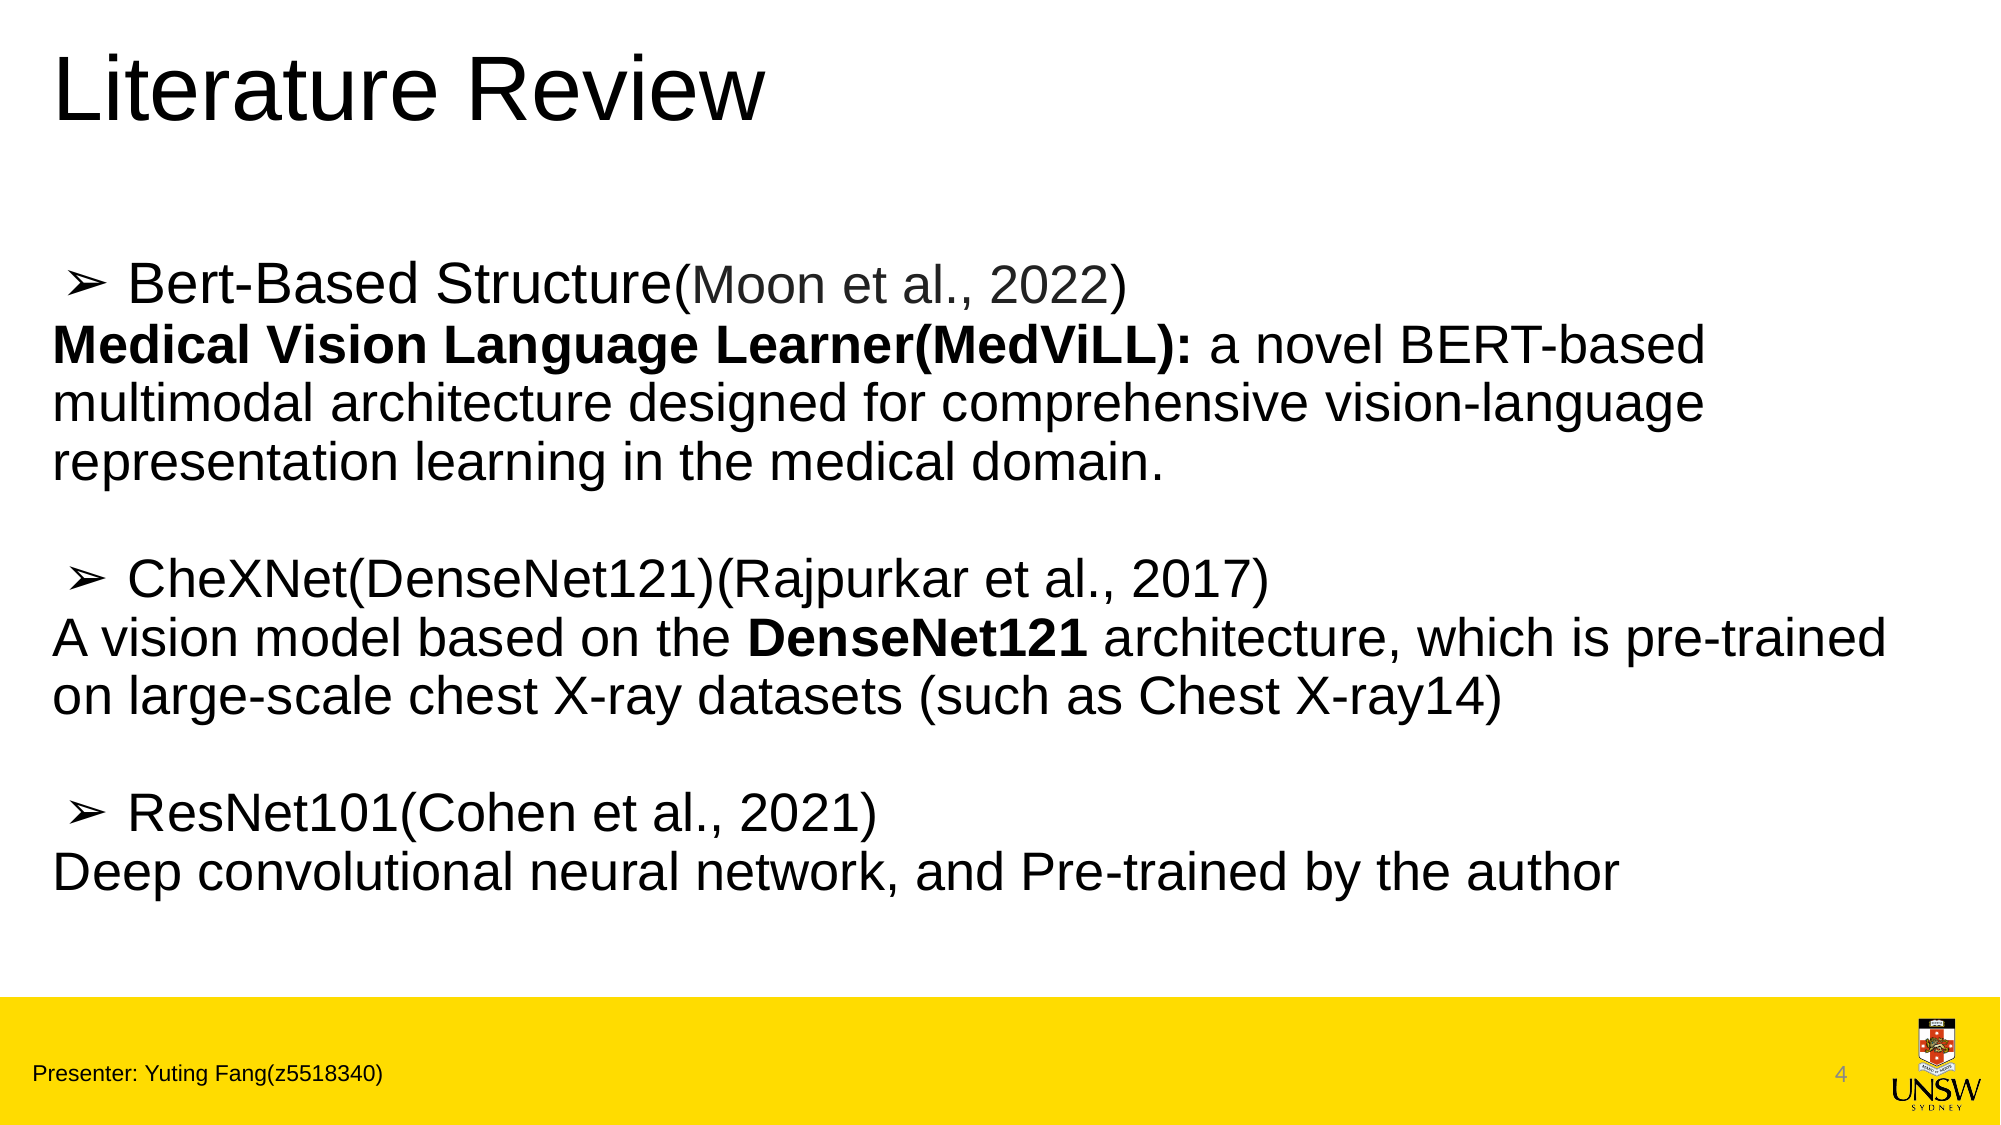

# Literature Review
Bert-Based Structure(Moon et al., 2022)
Medical Vision Language Learner(MedViLL): a novel BERT-based multimodal architecture designed for comprehensive vision-language representation learning in the medical domain.

CheXNet(DenseNet121)(Rajpurkar et al., 2017)
A vision model based on the DenseNet121 architecture, which is pre-trained on large-scale chest X-ray datasets (such as Chest X-ray14)

ResNet101(Cohen et al., 2021)
Deep convolutional neural network, and Pre-trained by the author

4
Presenter: Yuting Fang(z5518340)